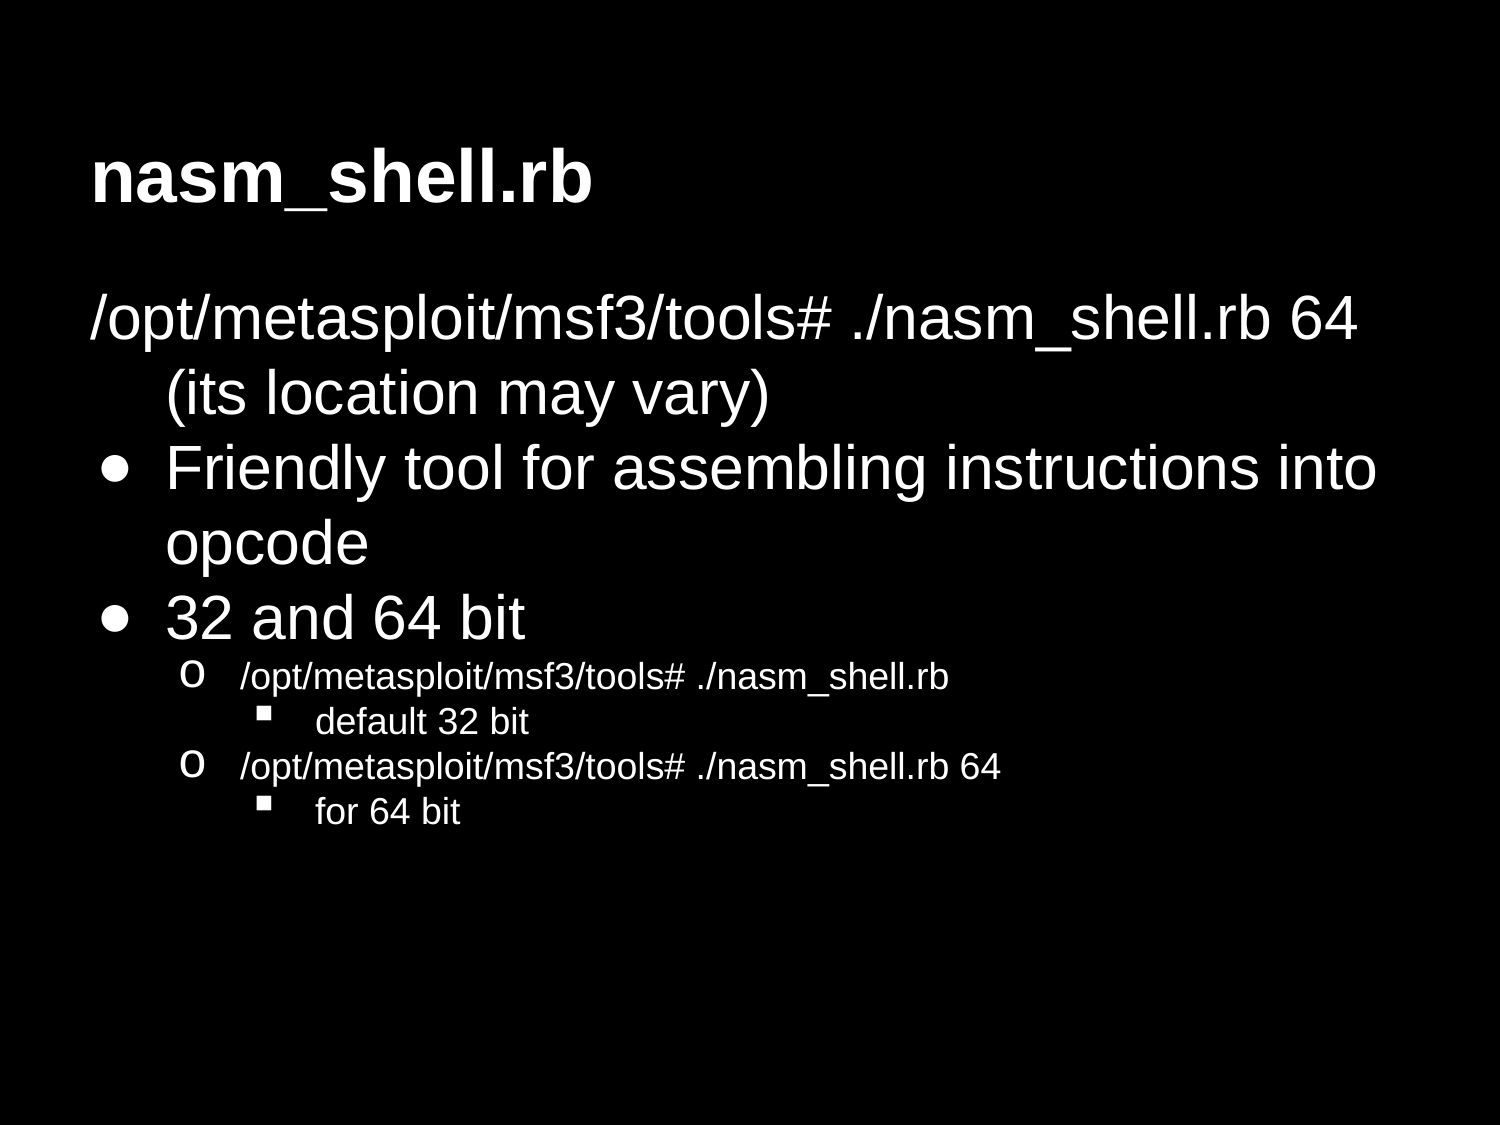

# nasm_shell.rb
/opt/metasploit/msf3/tools# ./nasm_shell.rb 64
(its location may vary)
Friendly tool for assembling instructions into opcode
32 and 64 bit
/opt/metasploit/msf3/tools# ./nasm_shell.rb
default 32 bit
/opt/metasploit/msf3/tools# ./nasm_shell.rb 64
for 64 bit